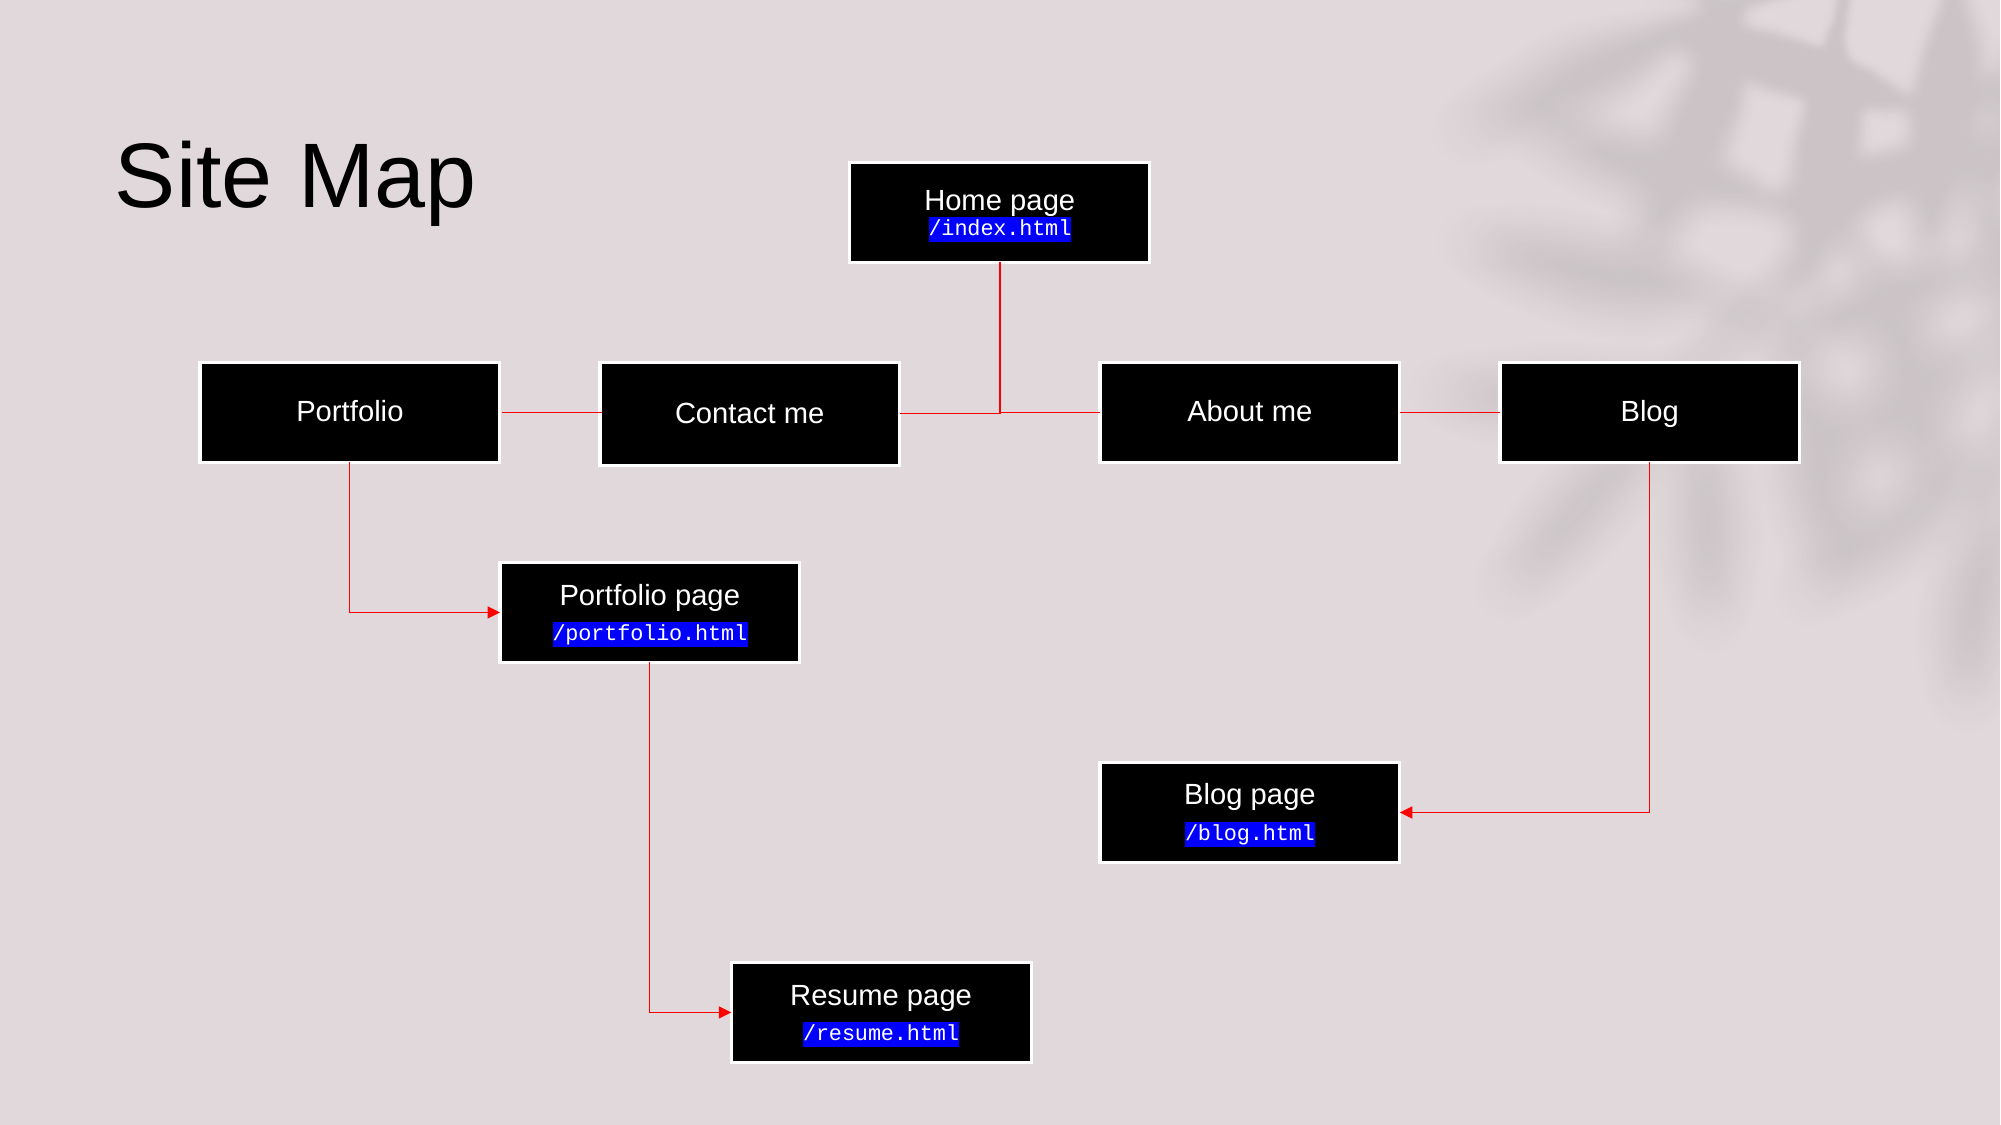

# Site Map

Home page /index.html

Portfolio

Contact me

About me

Blog

Portfolio page
/portfolio.html

Blog page
/blog.html

Resume page
/resume.html